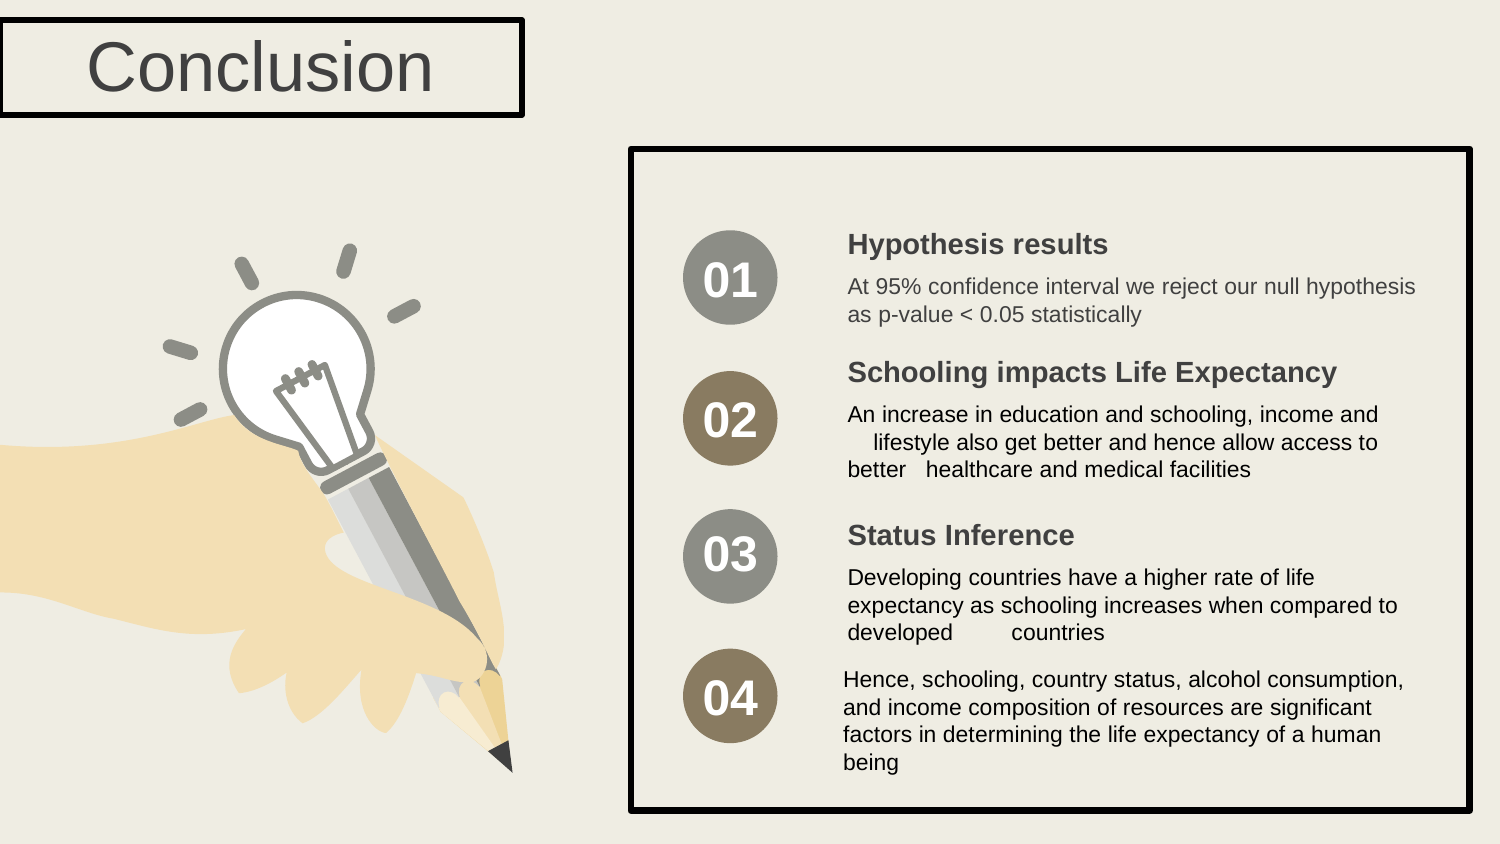

Conclusion

Hypothesis results
At 95% confidence interval we reject our null hypothesis as p-value < 0.05 statistically

01
Schooling impacts Life Expectancy
An increase in education and schooling, income and           lifestyle also get better and hence allow access to better   healthcare and medical facilities

02

Status Inference
Developing countries have a higher rate of life expectancy as schooling increases when compared to developed         countries

03

Hence, schooling, country status, alcohol consumption, and income composition of resources are significant factors in determining the life expectancy of a human being
04